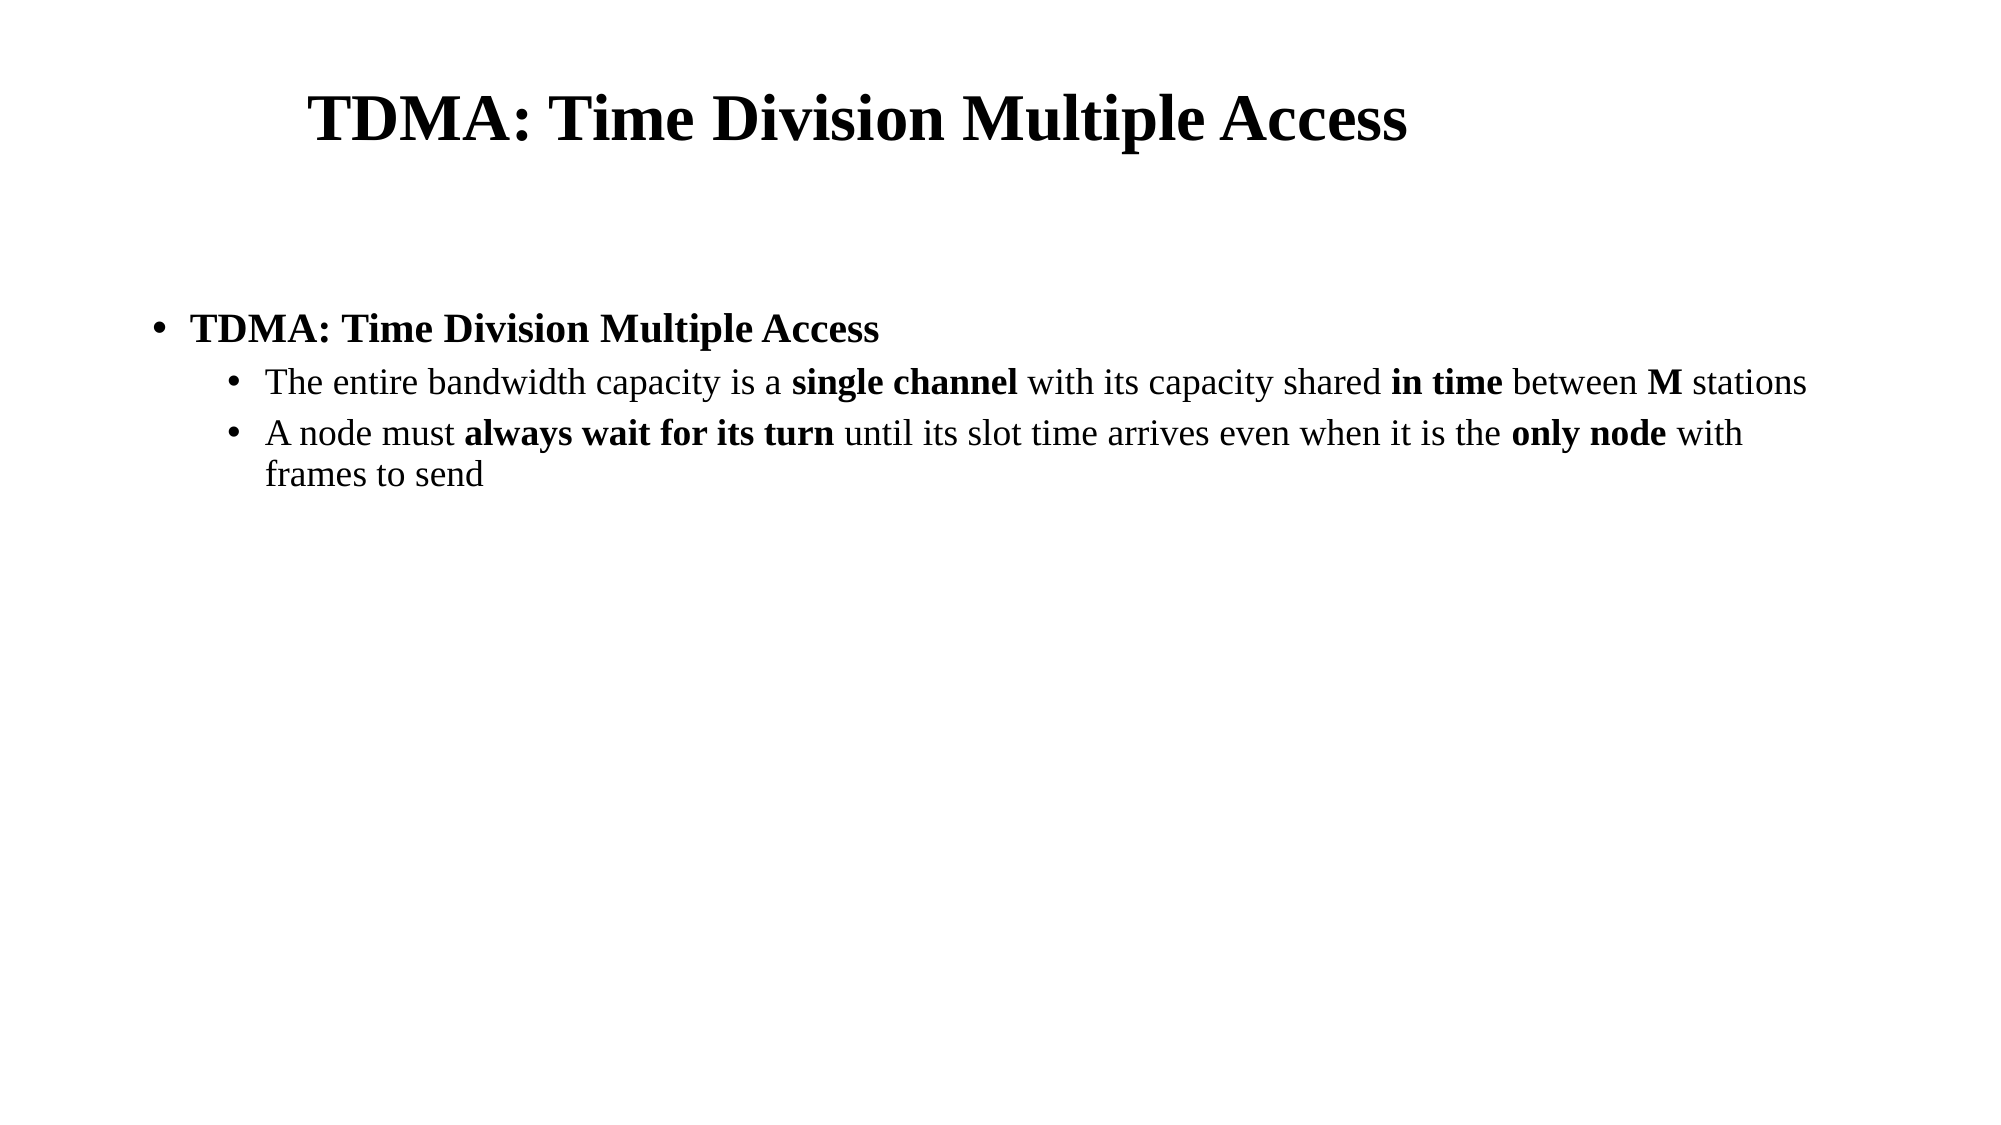

TDMA: Time Division Multiple Access
TDMA: Time Division Multiple Access
The entire bandwidth capacity is a single channel with its capacity shared in time between M stations
A node must always wait for its turn until its slot time arrives even when it is the only node with frames to send